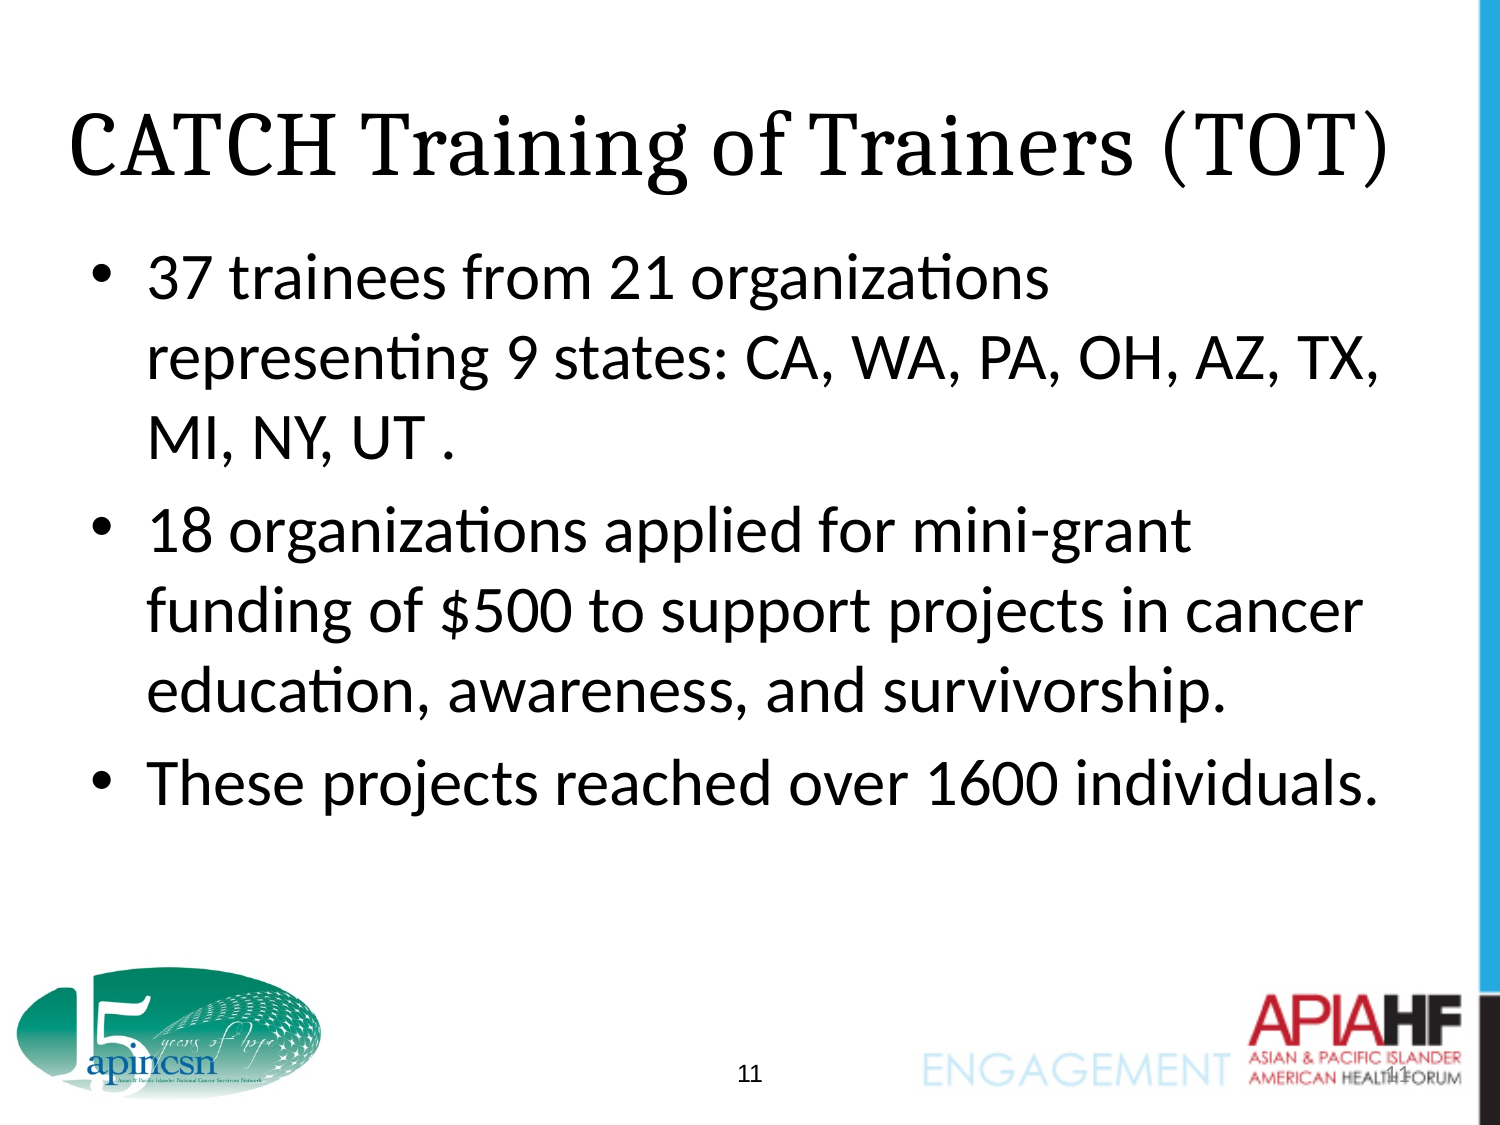

# CATCH Training of Trainers (TOT)
37 trainees from 21 organizations representing 9 states: CA, WA, PA, OH, AZ, TX, MI, NY, UT .
18 organizations applied for mini-grant funding of $500 to support projects in cancer education, awareness, and survivorship.
These projects reached over 1600 individuals.

11
11